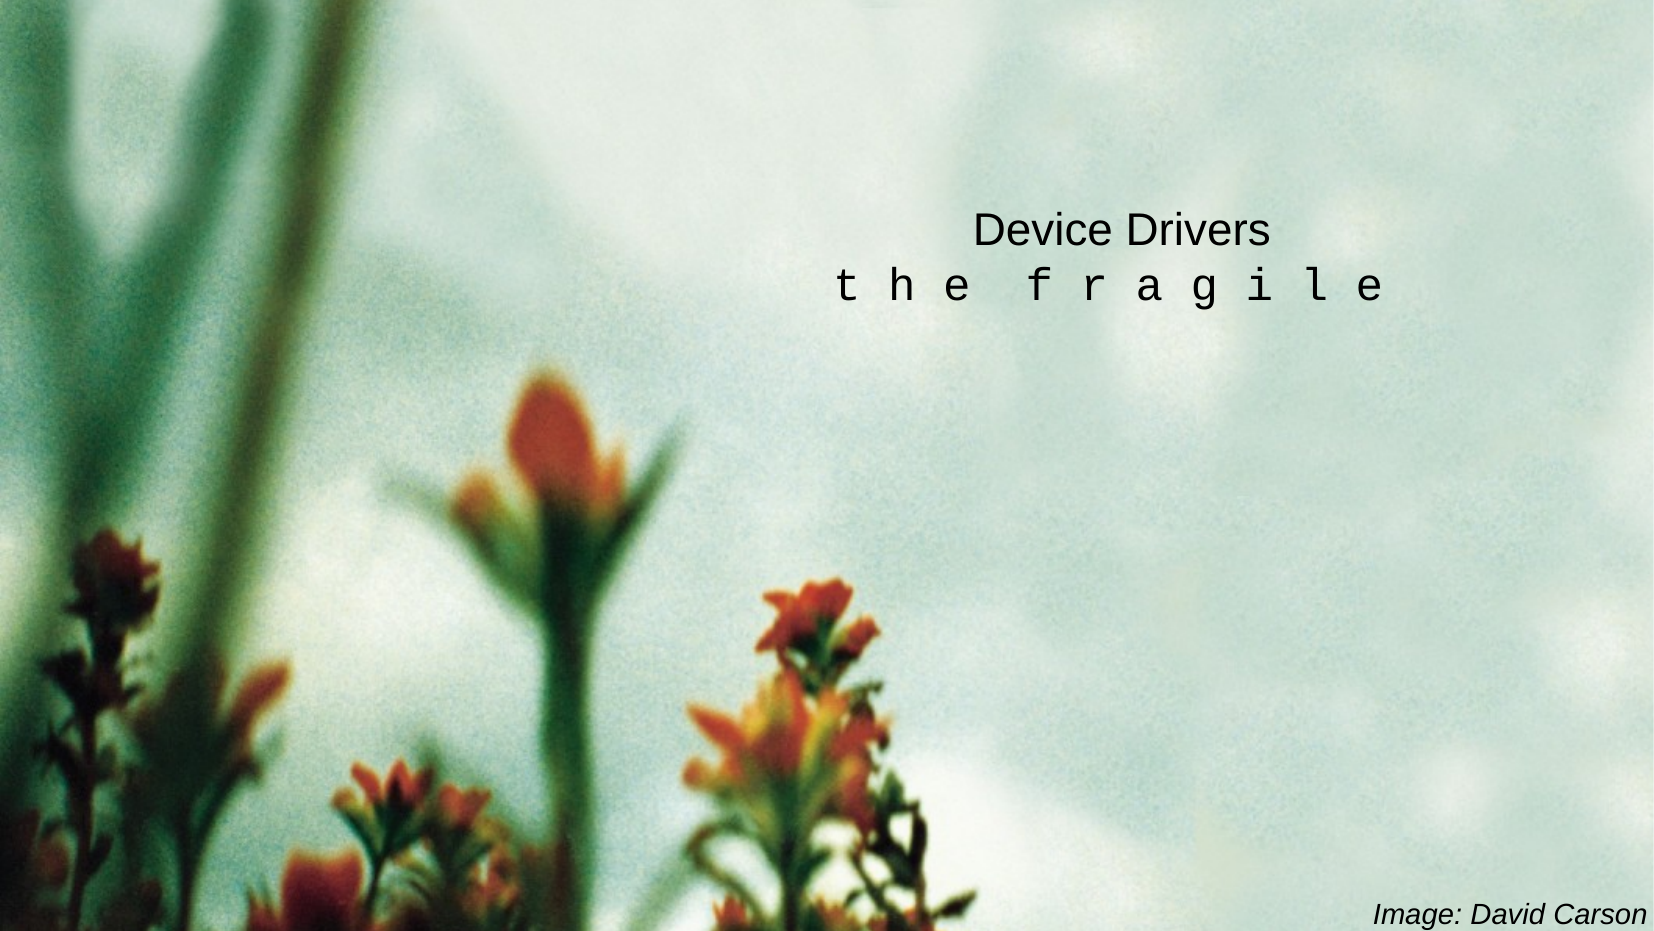

# Device Drivers t h e  f r a g i l e
Image: David Carson